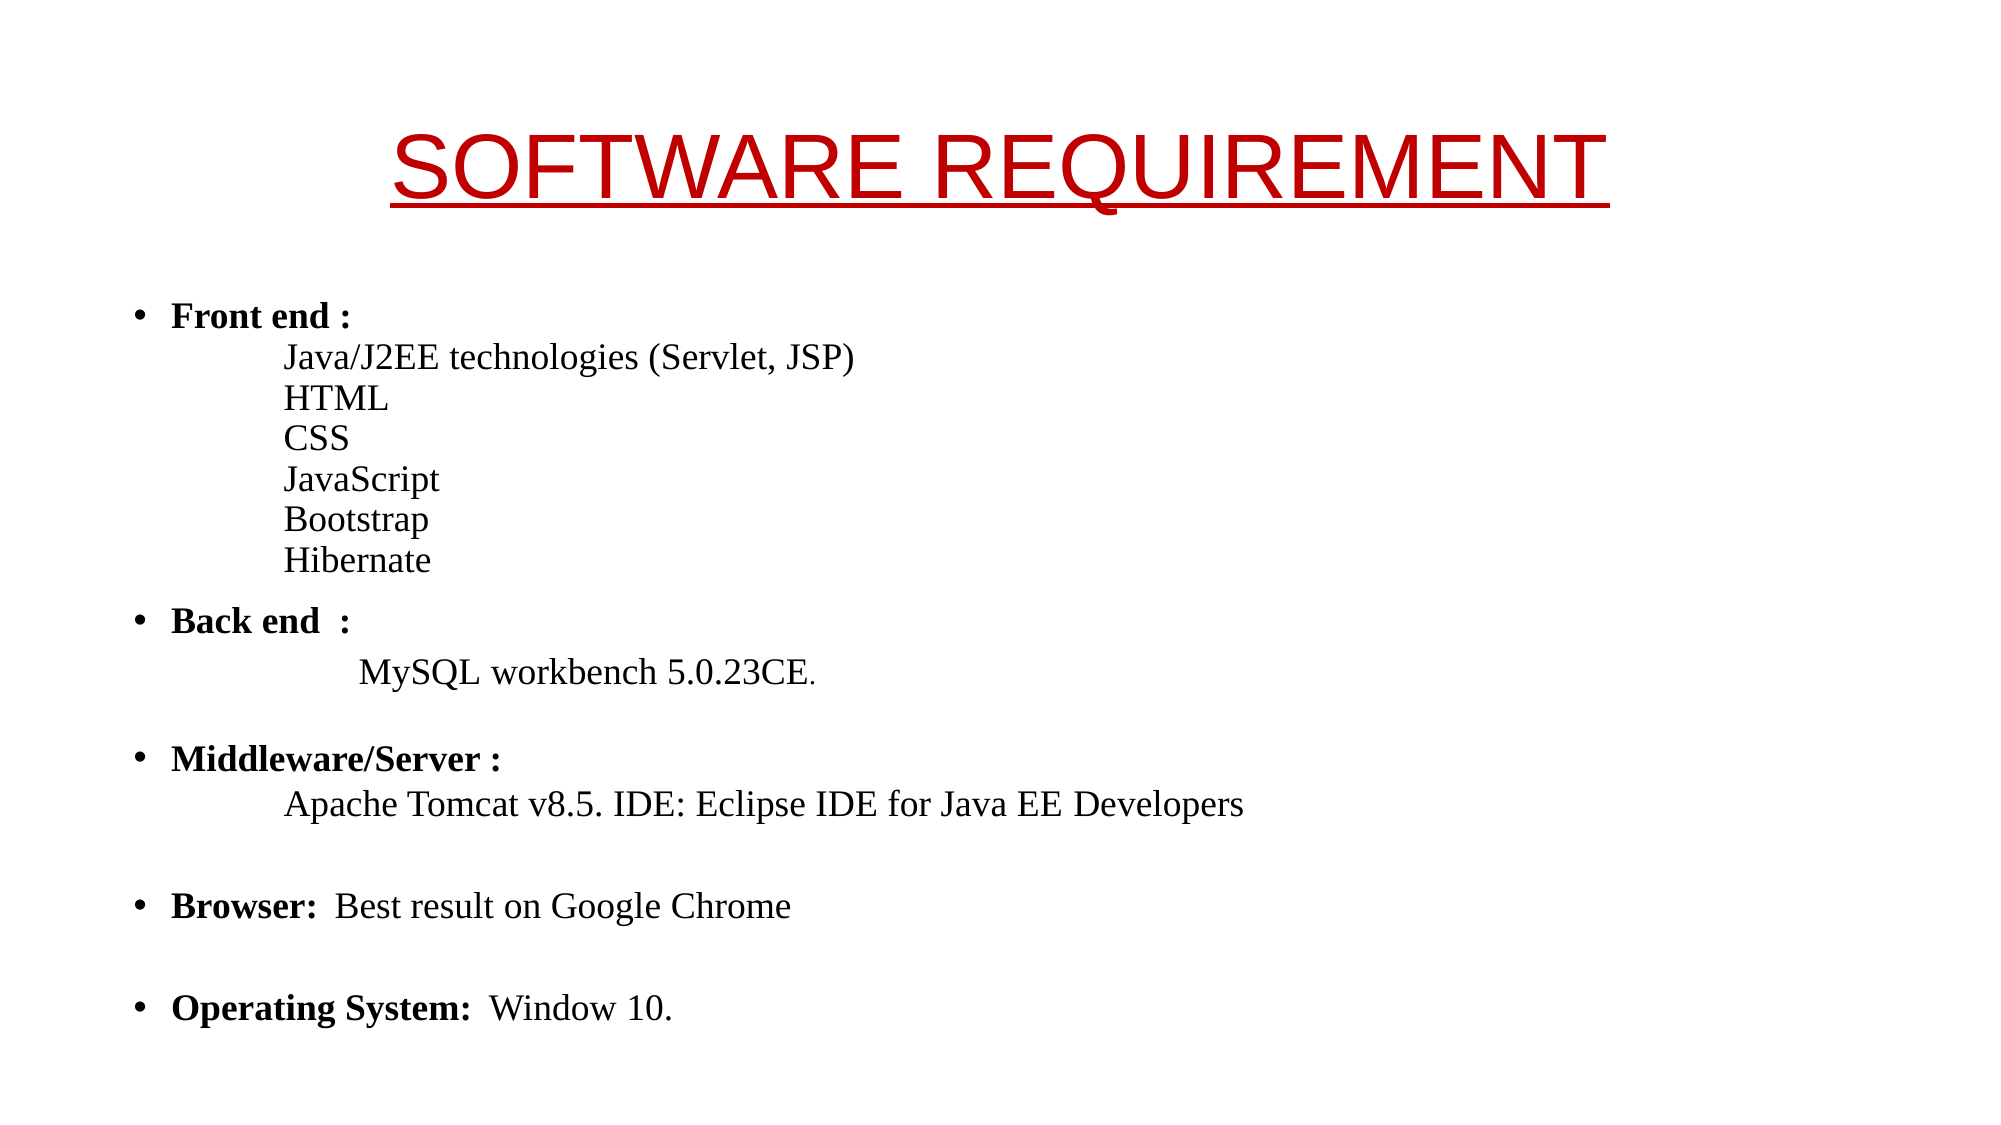

# SOFTWARE REQUIREMENT

Front end :
	Java/J2EE technologies (Servlet, JSP)
	HTML
	CSS
	JavaScript
	Bootstrap
	Hibernate
Back end  :
	MySQL workbench 5.0.23CE.

Middleware/Server :
	Apache Tomcat v8.5. IDE: Eclipse IDE for Java EE Developers

Browser: Best result on Google Chrome

Operating System: Window 10.